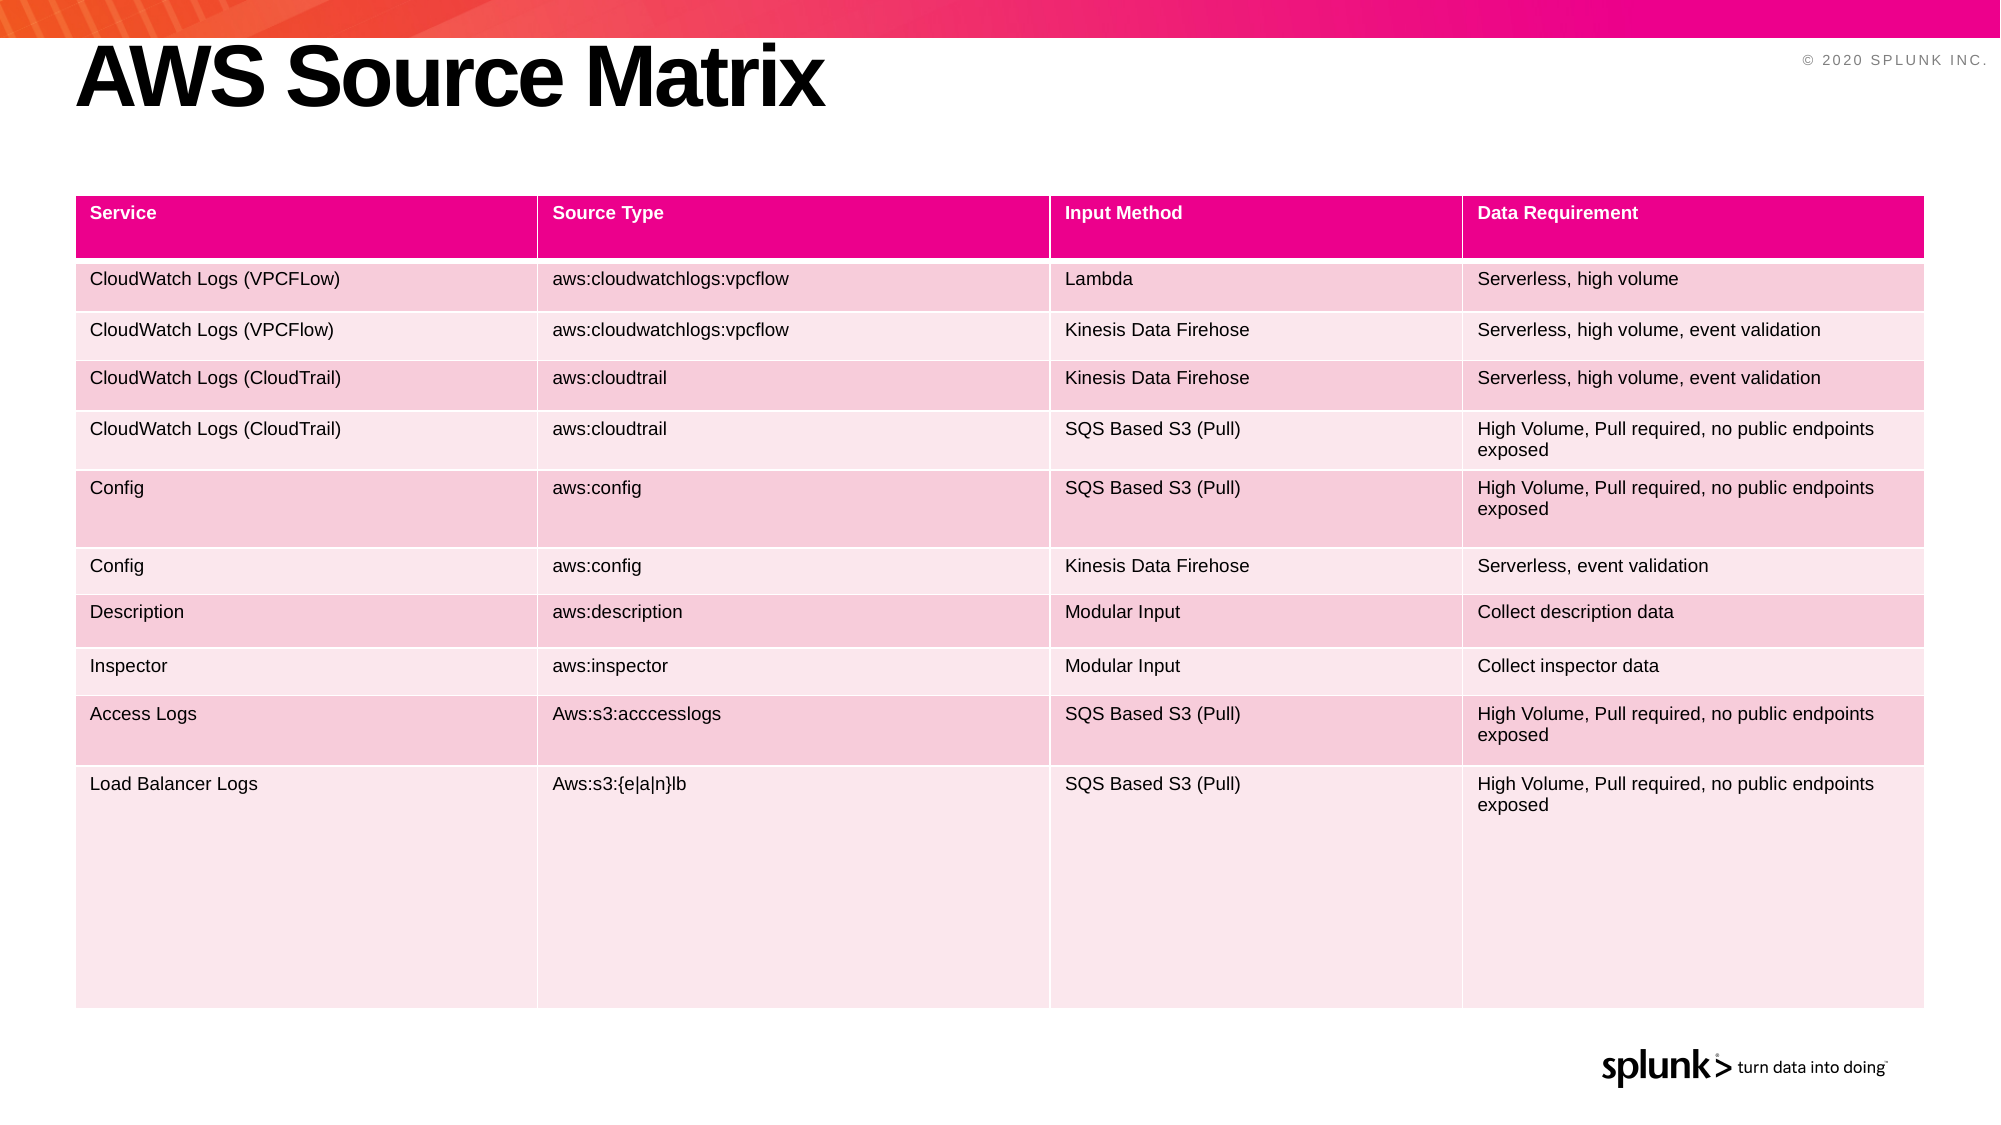

# AWS Source Matrix

| Service | Source Type | Input Method | Data Requirement |
| --- | --- | --- | --- |
| CloudWatch Logs (VPCFLow) | aws:cloudwatchlogs:vpcflow | Lambda | Serverless, high volume |
| CloudWatch Logs (VPCFlow) | aws:cloudwatchlogs:vpcflow | Kinesis Data Firehose | Serverless, high volume, event validation |
| CloudWatch Logs (CloudTrail) | aws:cloudtrail | Kinesis Data Firehose | Serverless, high volume, event validation |
| CloudWatch Logs (CloudTrail) | aws:cloudtrail | SQS Based S3 (Pull) | High Volume, Pull required, no public endpoints exposed |
| Config | aws:config | SQS Based S3 (Pull) | High Volume, Pull required, no public endpoints exposed |
| Config | aws:config | Kinesis Data Firehose | Serverless, event validation |
| Description | aws:description | Modular Input | Collect description data |
| Inspector | aws:inspector | Modular Input | Collect inspector data |
| Access Logs | Aws:s3:acccesslogs | SQS Based S3 (Pull) | High Volume, Pull required, no public endpoints exposed |
| Load Balancer Logs | Aws:s3:{e|a|n}lb | SQS Based S3 (Pull) | High Volume, Pull required, no public endpoints exposed |